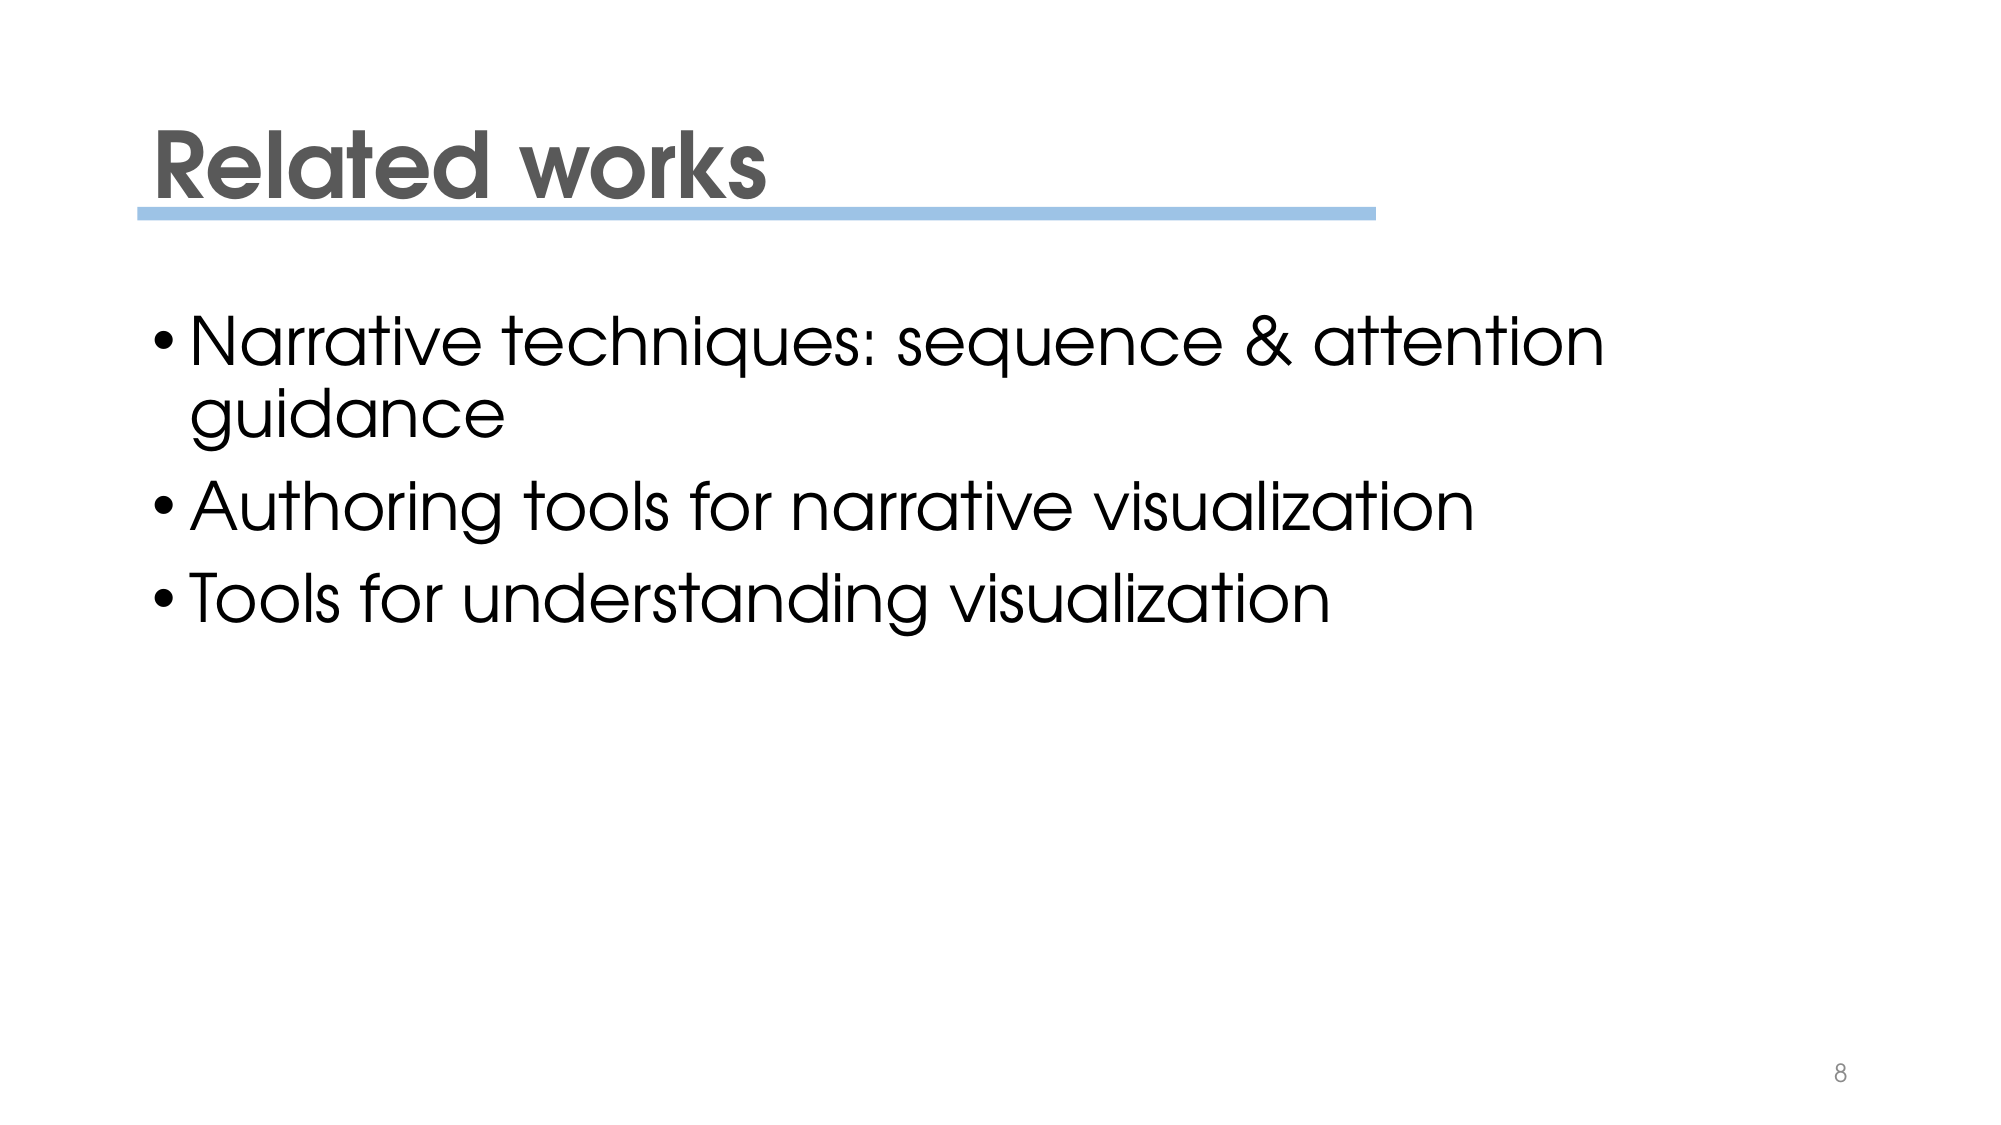

# Related works

Narrative techniques: sequence & attention guidance
Authoring tools for narrative visualization
Tools for understanding visualization
8